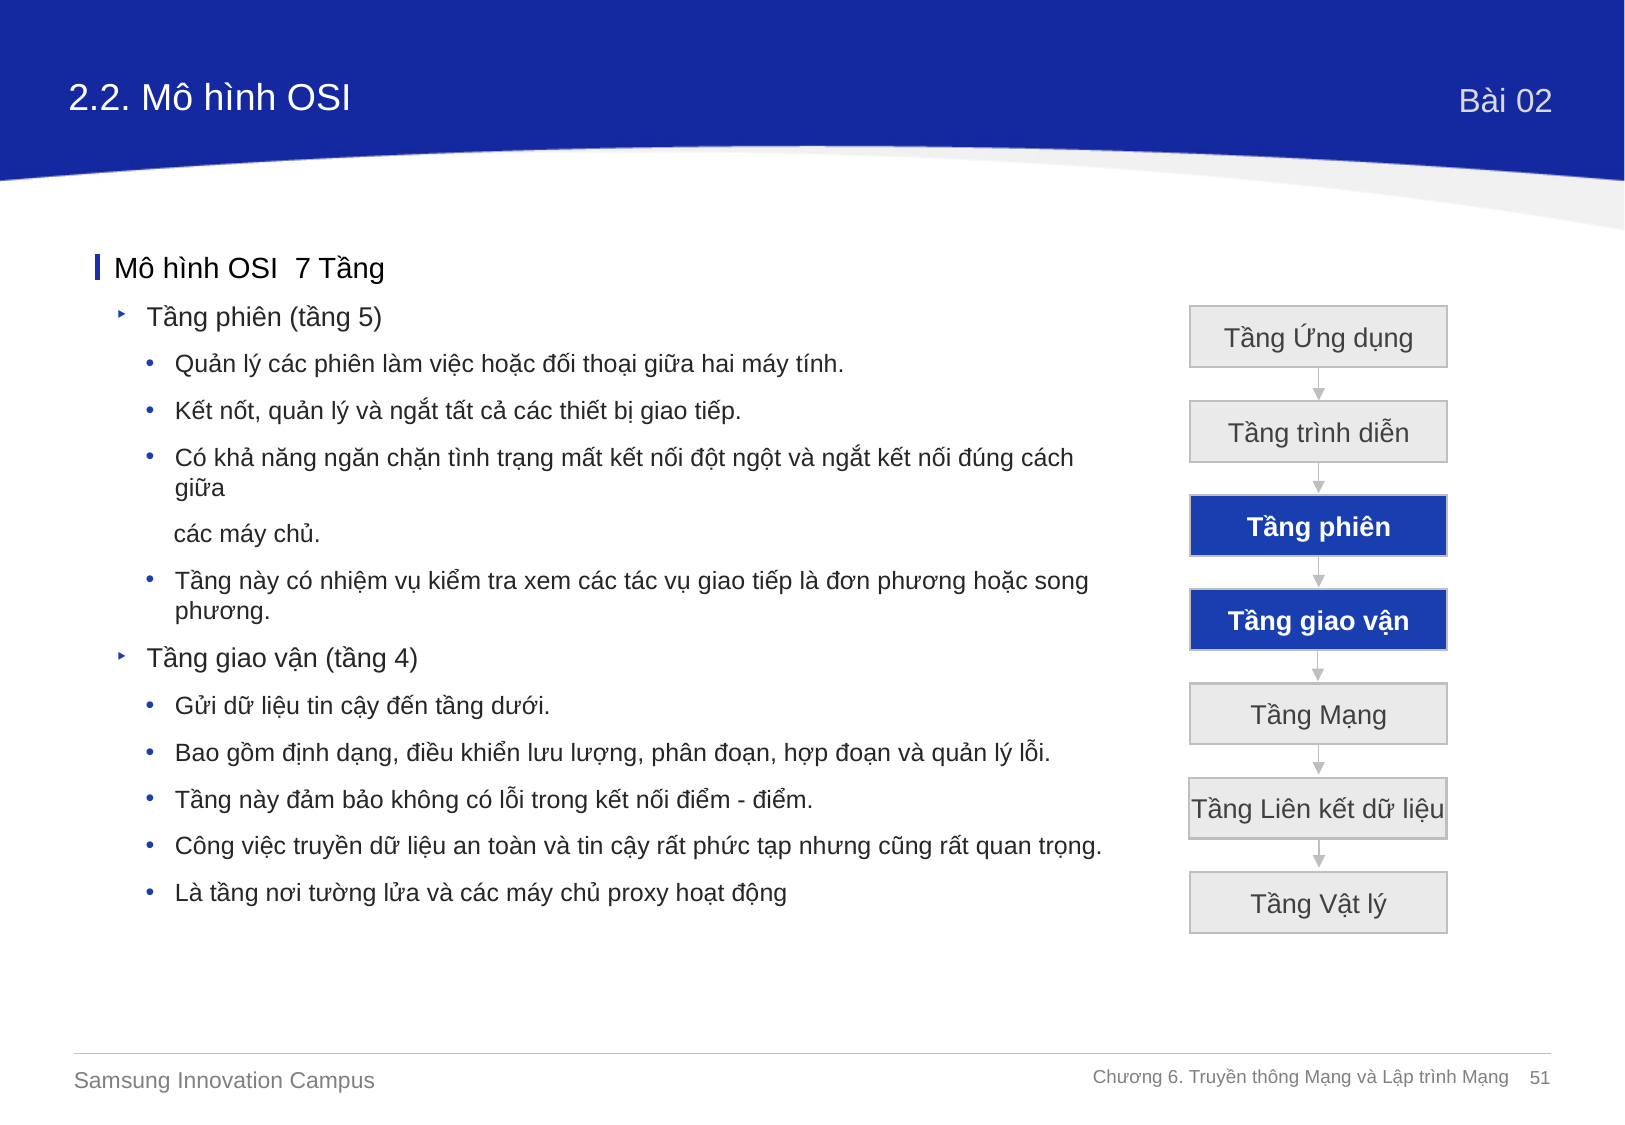

2.2. Mô hình OSI
Bài 02
Mô hình OSI  7 Tầng
Tầng phiên (tầng 5)
Quản lý các phiên làm việc hoặc đối thoại giữa hai máy tính.
Kết nốt, quản lý và ngắt tất cả các thiết bị giao tiếp.
Có khả năng ngăn chặn tình trạng mất kết nối đột ngột và ngắt kết nối đúng cách giữa
    các máy chủ.
Tầng này có nhiệm vụ kiểm tra xem các tác vụ giao tiếp là đơn phương hoặc song phương.
Tầng giao vận (tầng 4)
Gửi dữ liệu tin cậy đến tầng dưới.
Bao gồm định dạng, điều khiển lưu lượng, phân đoạn, hợp đoạn và quản lý lỗi.
Tầng này đảm bảo không có lỗi trong kết nối điểm - điểm.
Công việc truyền dữ liệu an toàn và tin cậy rất phức tạp nhưng cũng rất quan trọng.
Là tầng nơi tường lửa và các máy chủ proxy hoạt động
Tầng Ứng dụng
Tầng trình diễn
Tầng phiên
Tầng giao vận
Tầng Mạng
Tầng Liên kết dữ liệu
Tầng Vật lý